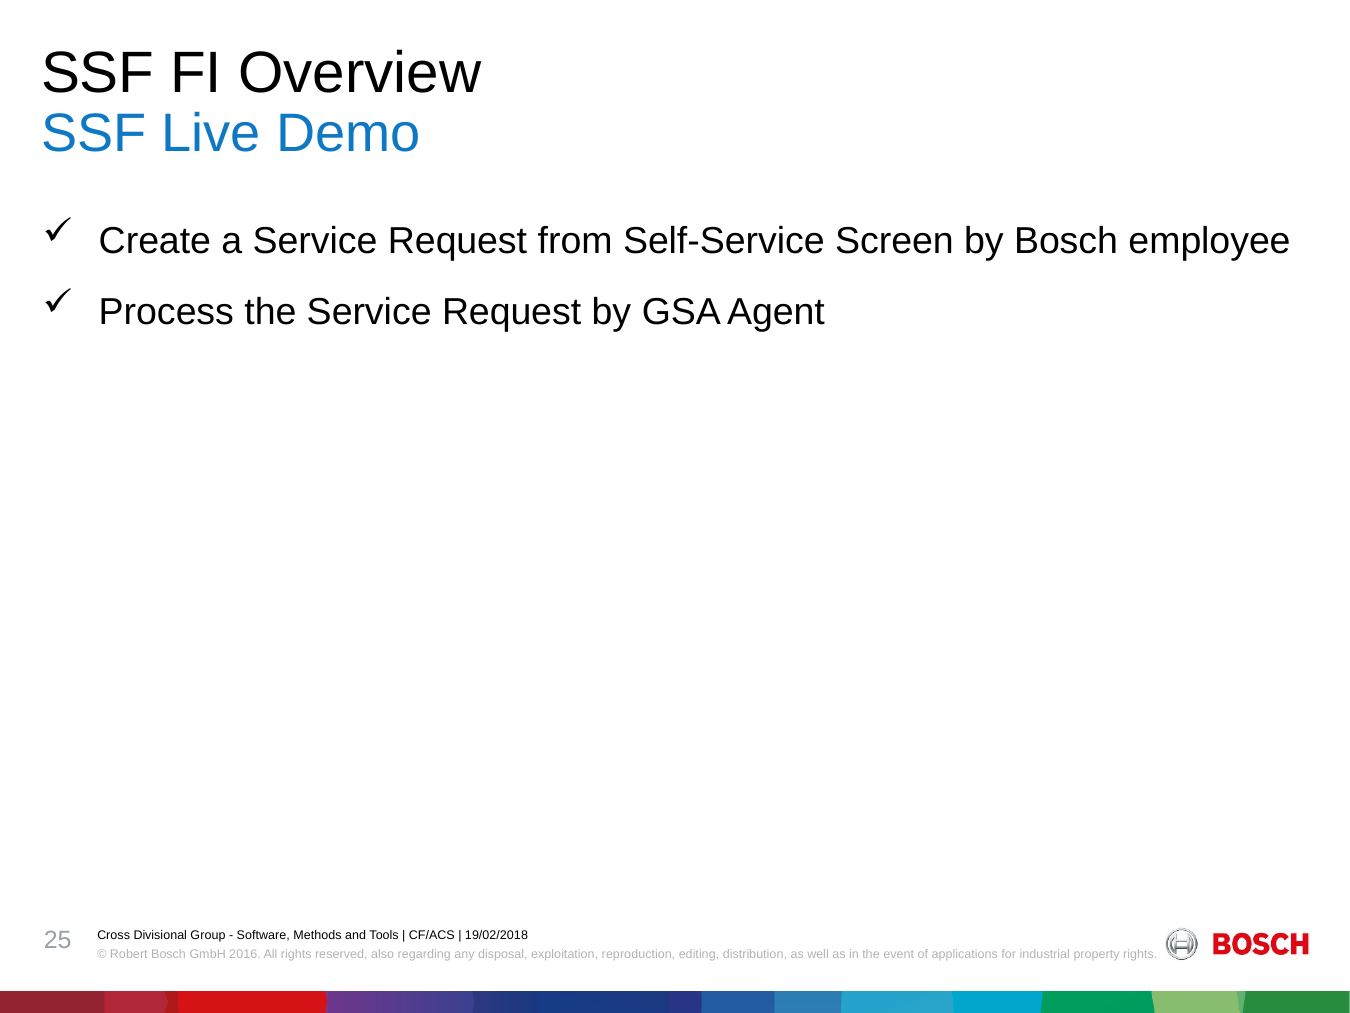

# SSF FI Overview SSF Live Demo
Create a Service Request from Self-Service Screen by Bosch employee
Process the Service Request by GSA Agent
25
Cross Divisional Group - Software, Methods and Tools | CF/ACS | 19/02/2018
© Robert Bosch GmbH 2016. All rights reserved, also regarding any disposal, exploitation, reproduction, editing, distribution, as well as in the event of applications for industrial property rights.